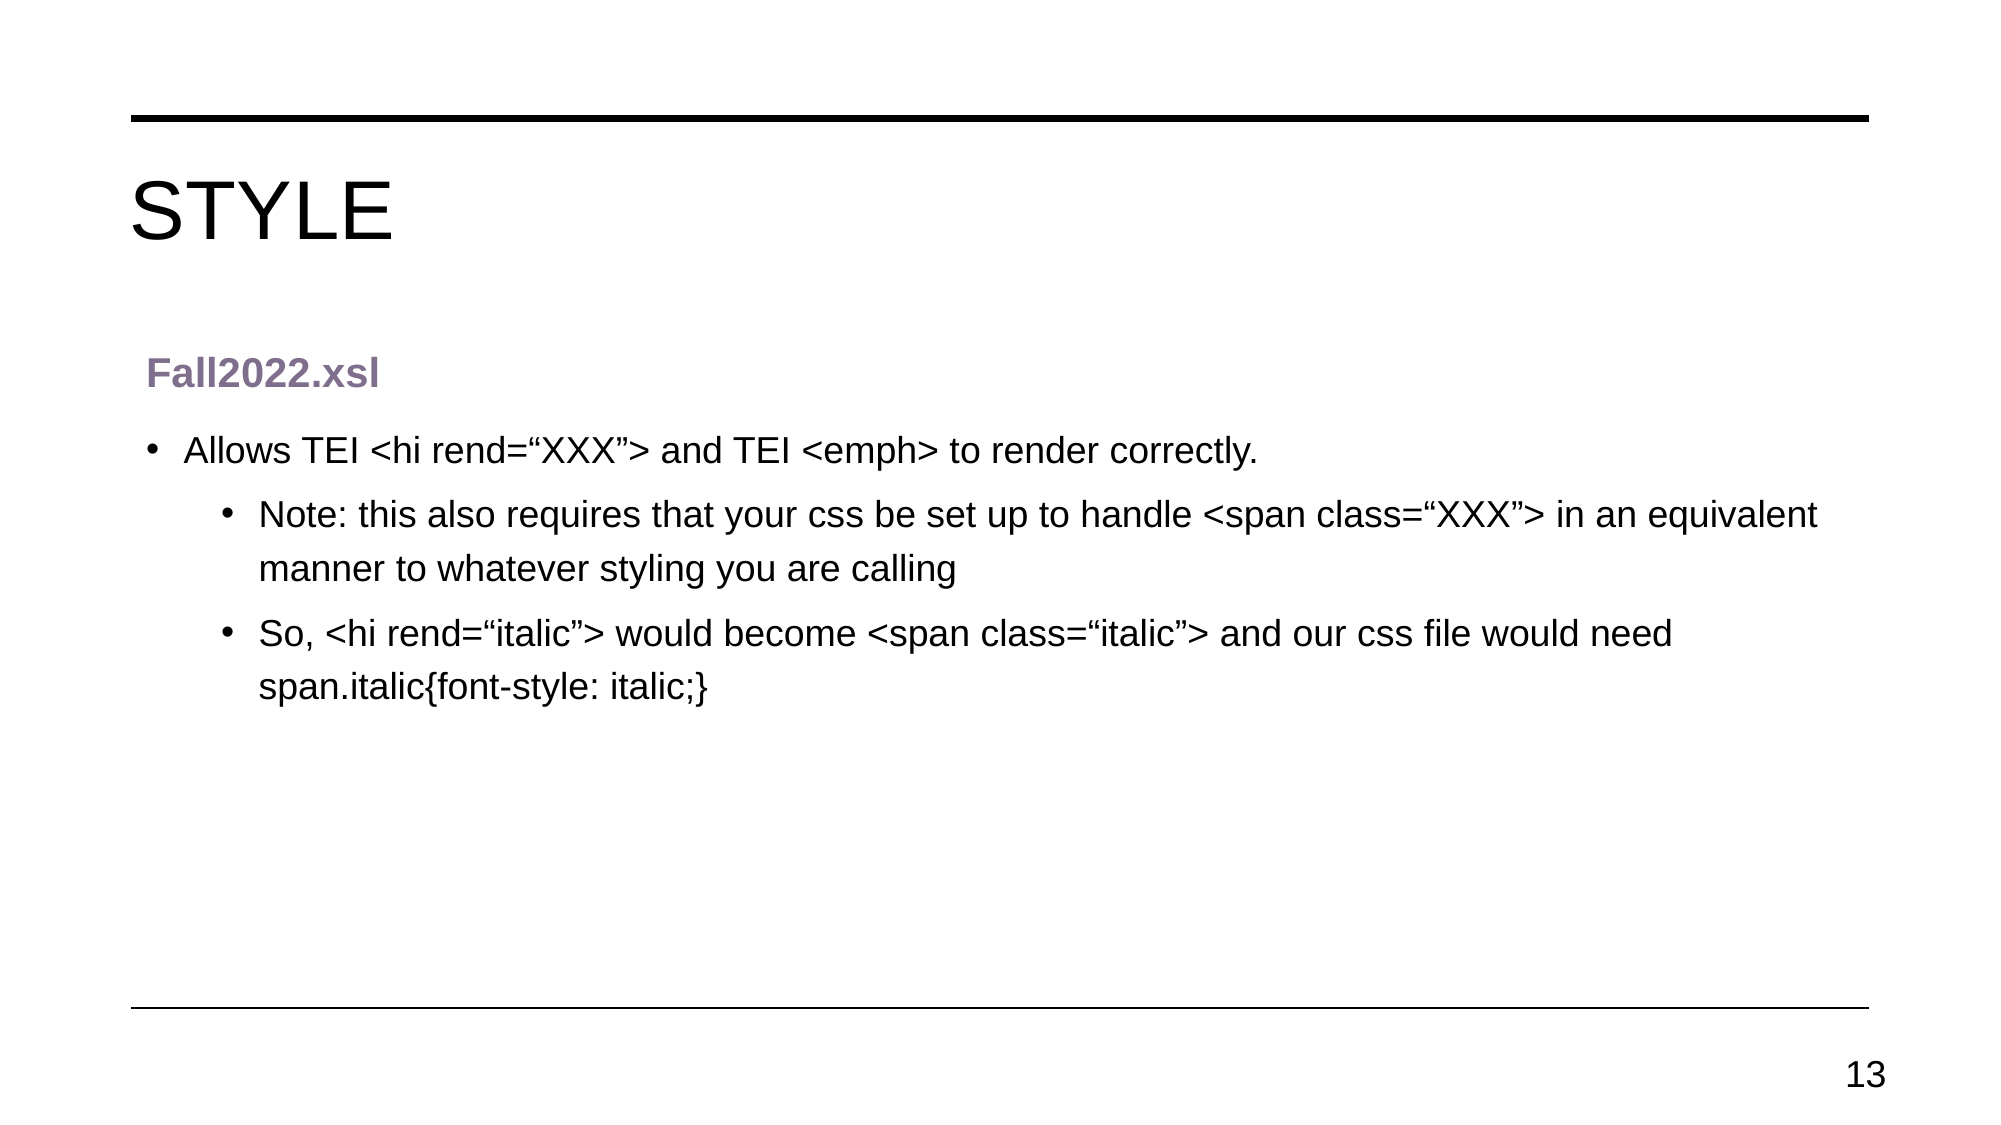

# Style
Fall2022.xsl
Allows TEI <hi rend=“XXX”> and TEI <emph> to render correctly.
Note: this also requires that your css be set up to handle <span class=“XXX”> in an equivalent manner to whatever styling you are calling
So, <hi rend=“italic”> would become <span class=“italic”> and our css file would need span.italic{font-style: italic;}
13